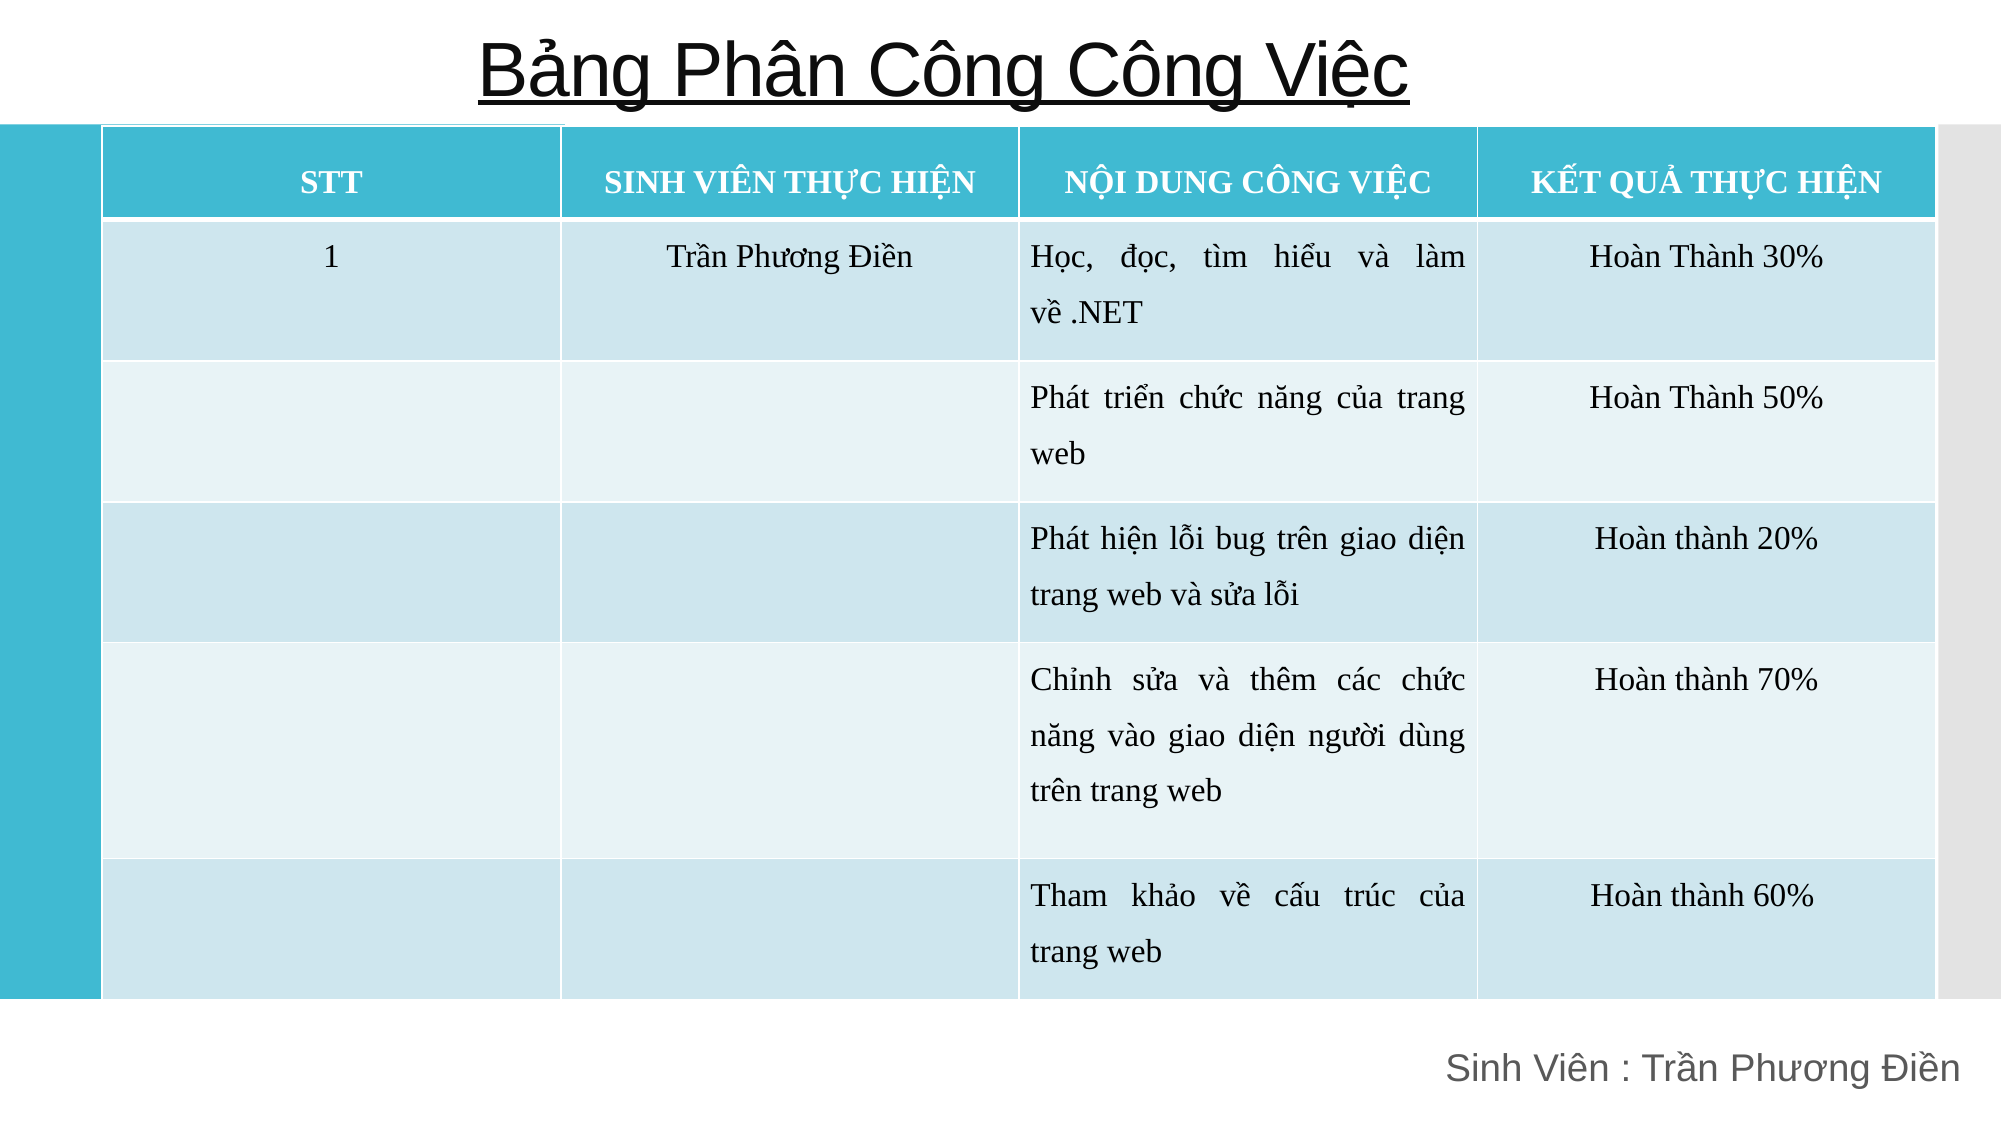

# Bảng Phân Công Công Việc
| STT | SINH VIÊN THỰC HIỆN | NỘI DUNG CÔNG VIỆC | KẾT QUẢ THỰC HIỆN |
| --- | --- | --- | --- |
| 1 | Trần Phương Điền | Học, đọc, tìm hiểu và làm về .NET | Hoàn Thành 30% |
|  |  | Phát triển chức năng của trang web | Hoàn Thành 50% |
|  |  | Phát hiện lỗi bug trên giao diện trang web và sửa lỗi | Hoàn thành 20% |
|  |  | Chỉnh sửa và thêm các chức năng vào giao diện người dùng trên trang web | Hoàn thành 70% |
|  |  | Tham khảo về cấu trúc của trang web | Hoàn thành 60% |
Sinh Viên : Trần Phương Điền